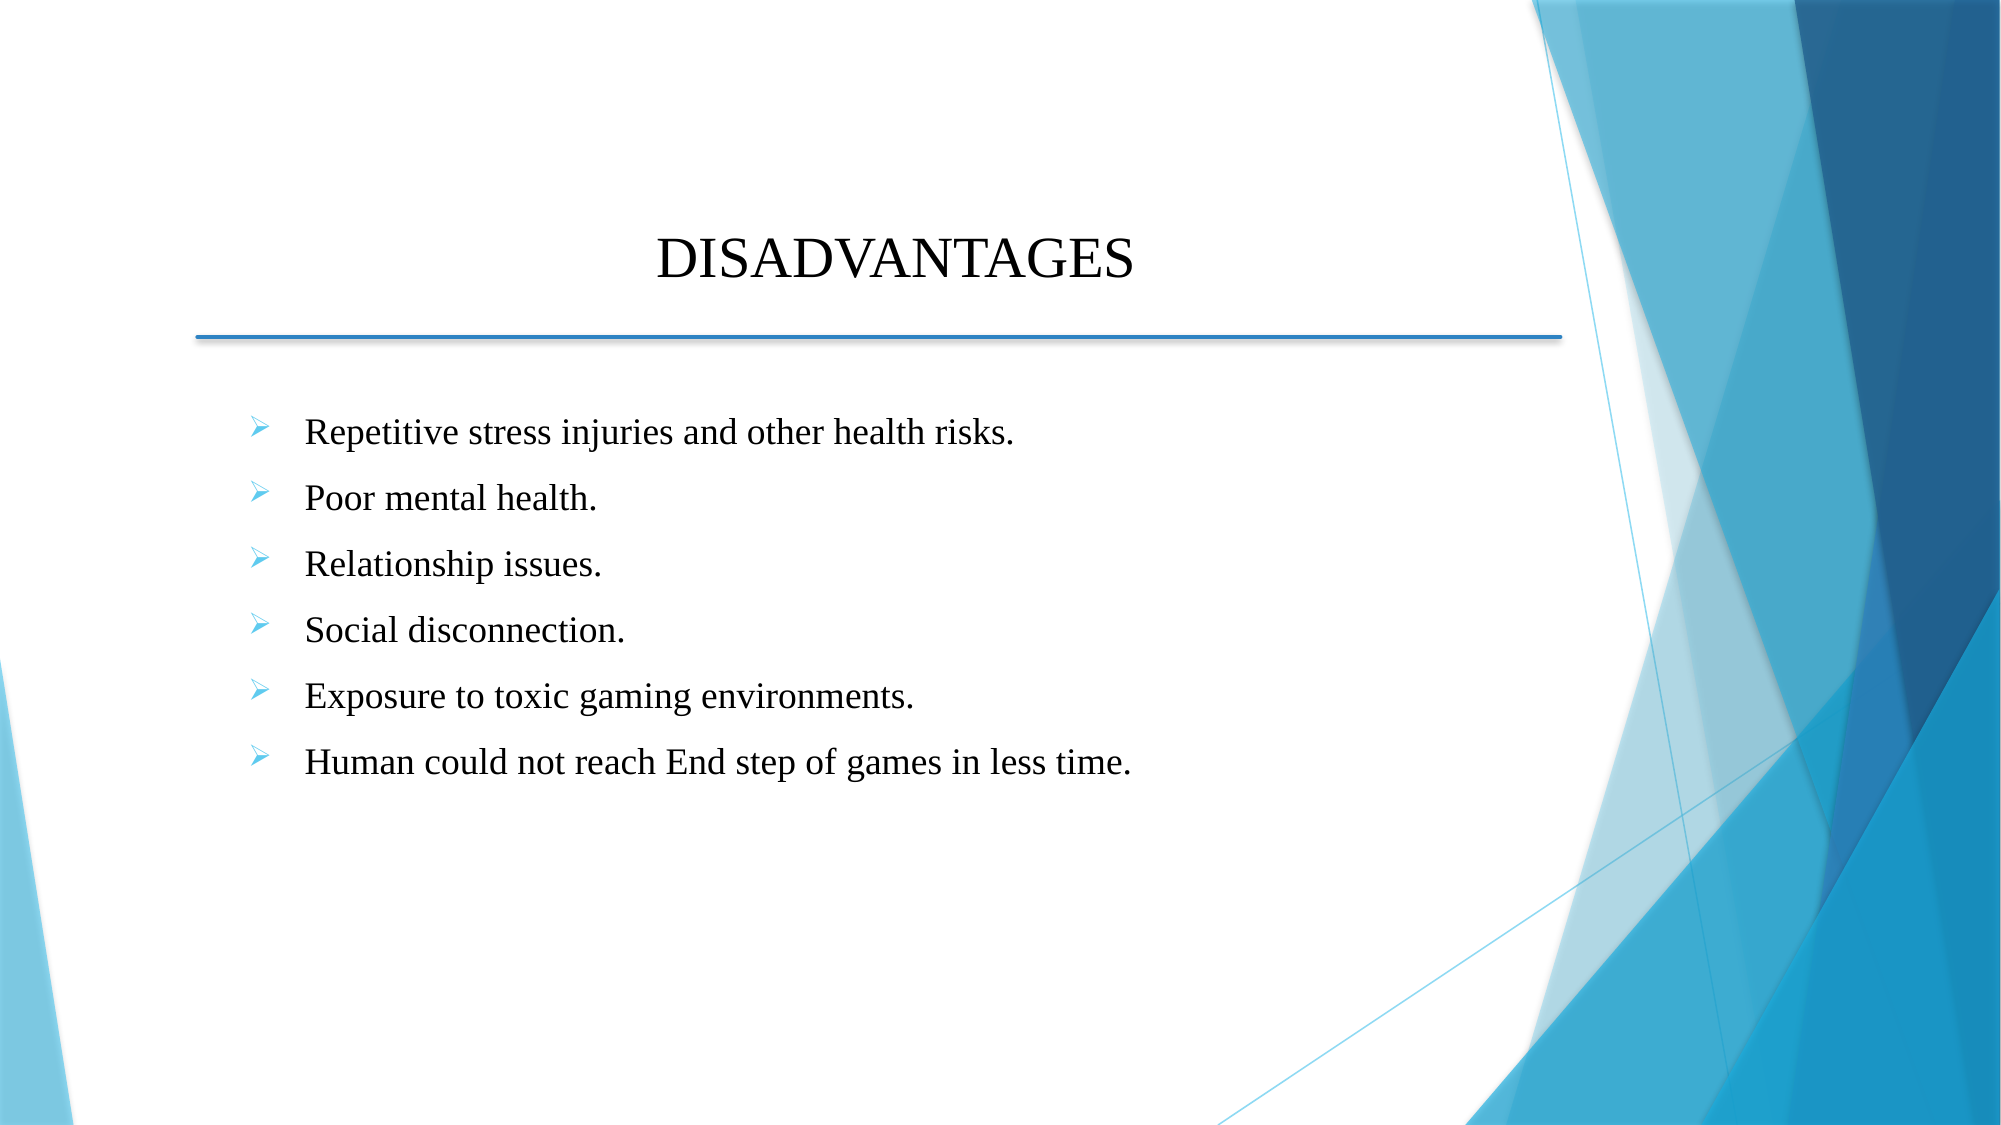

# DISADVANTAGES
Repetitive stress injuries and other health risks.
Poor mental health.
Relationship issues.
Social disconnection.
Exposure to toxic gaming environments.
Human could not reach End step of games in less time.